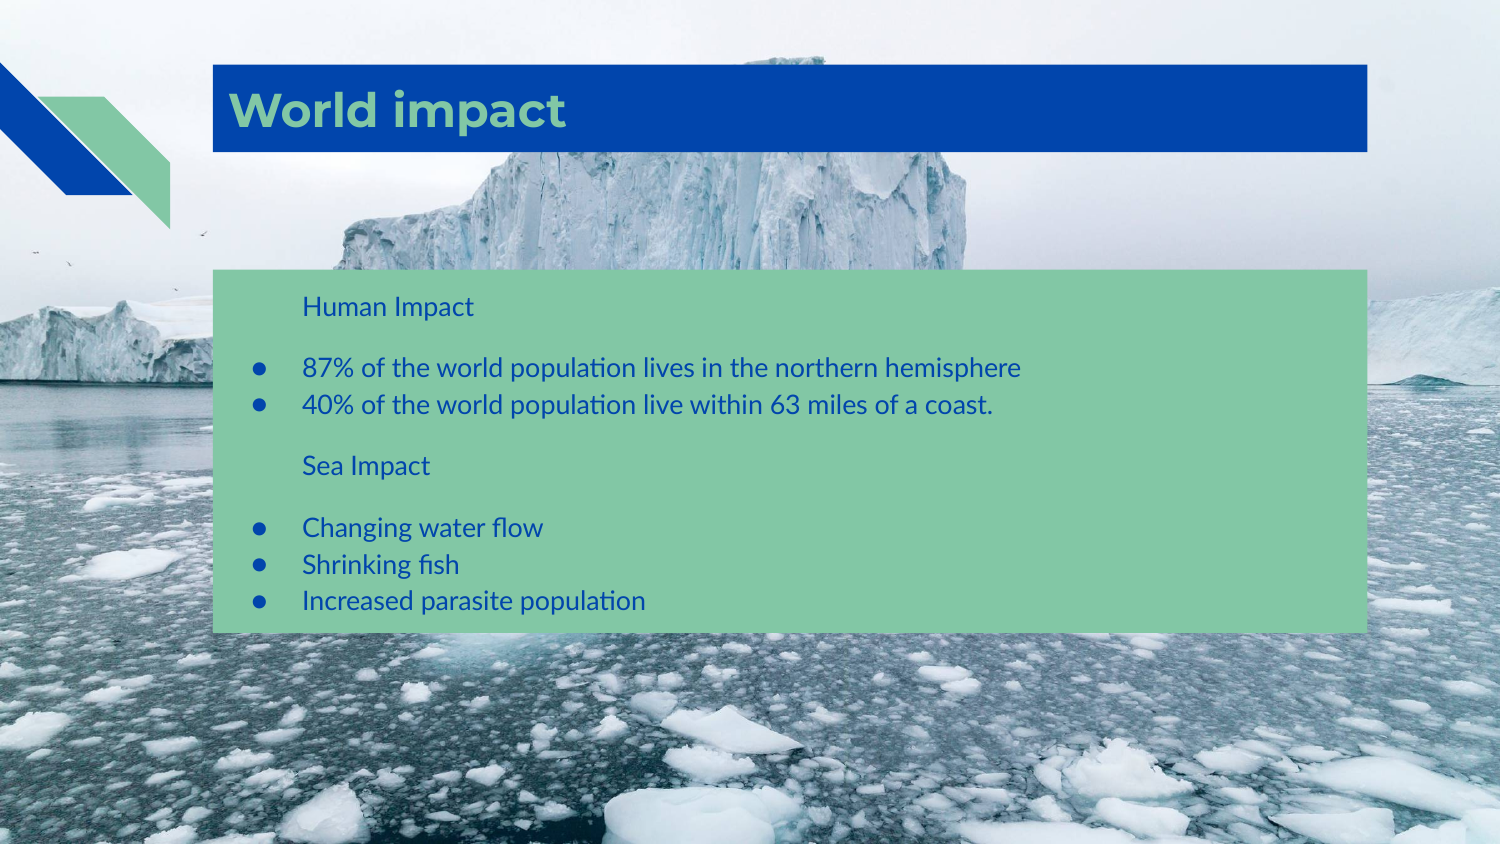

# World impact
Human Impact
87% of the world population lives in the northern hemisphere
40% of the world population live within 63 miles of a coast.
Sea Impact
Changing water flow
Shrinking fish
Increased parasite population